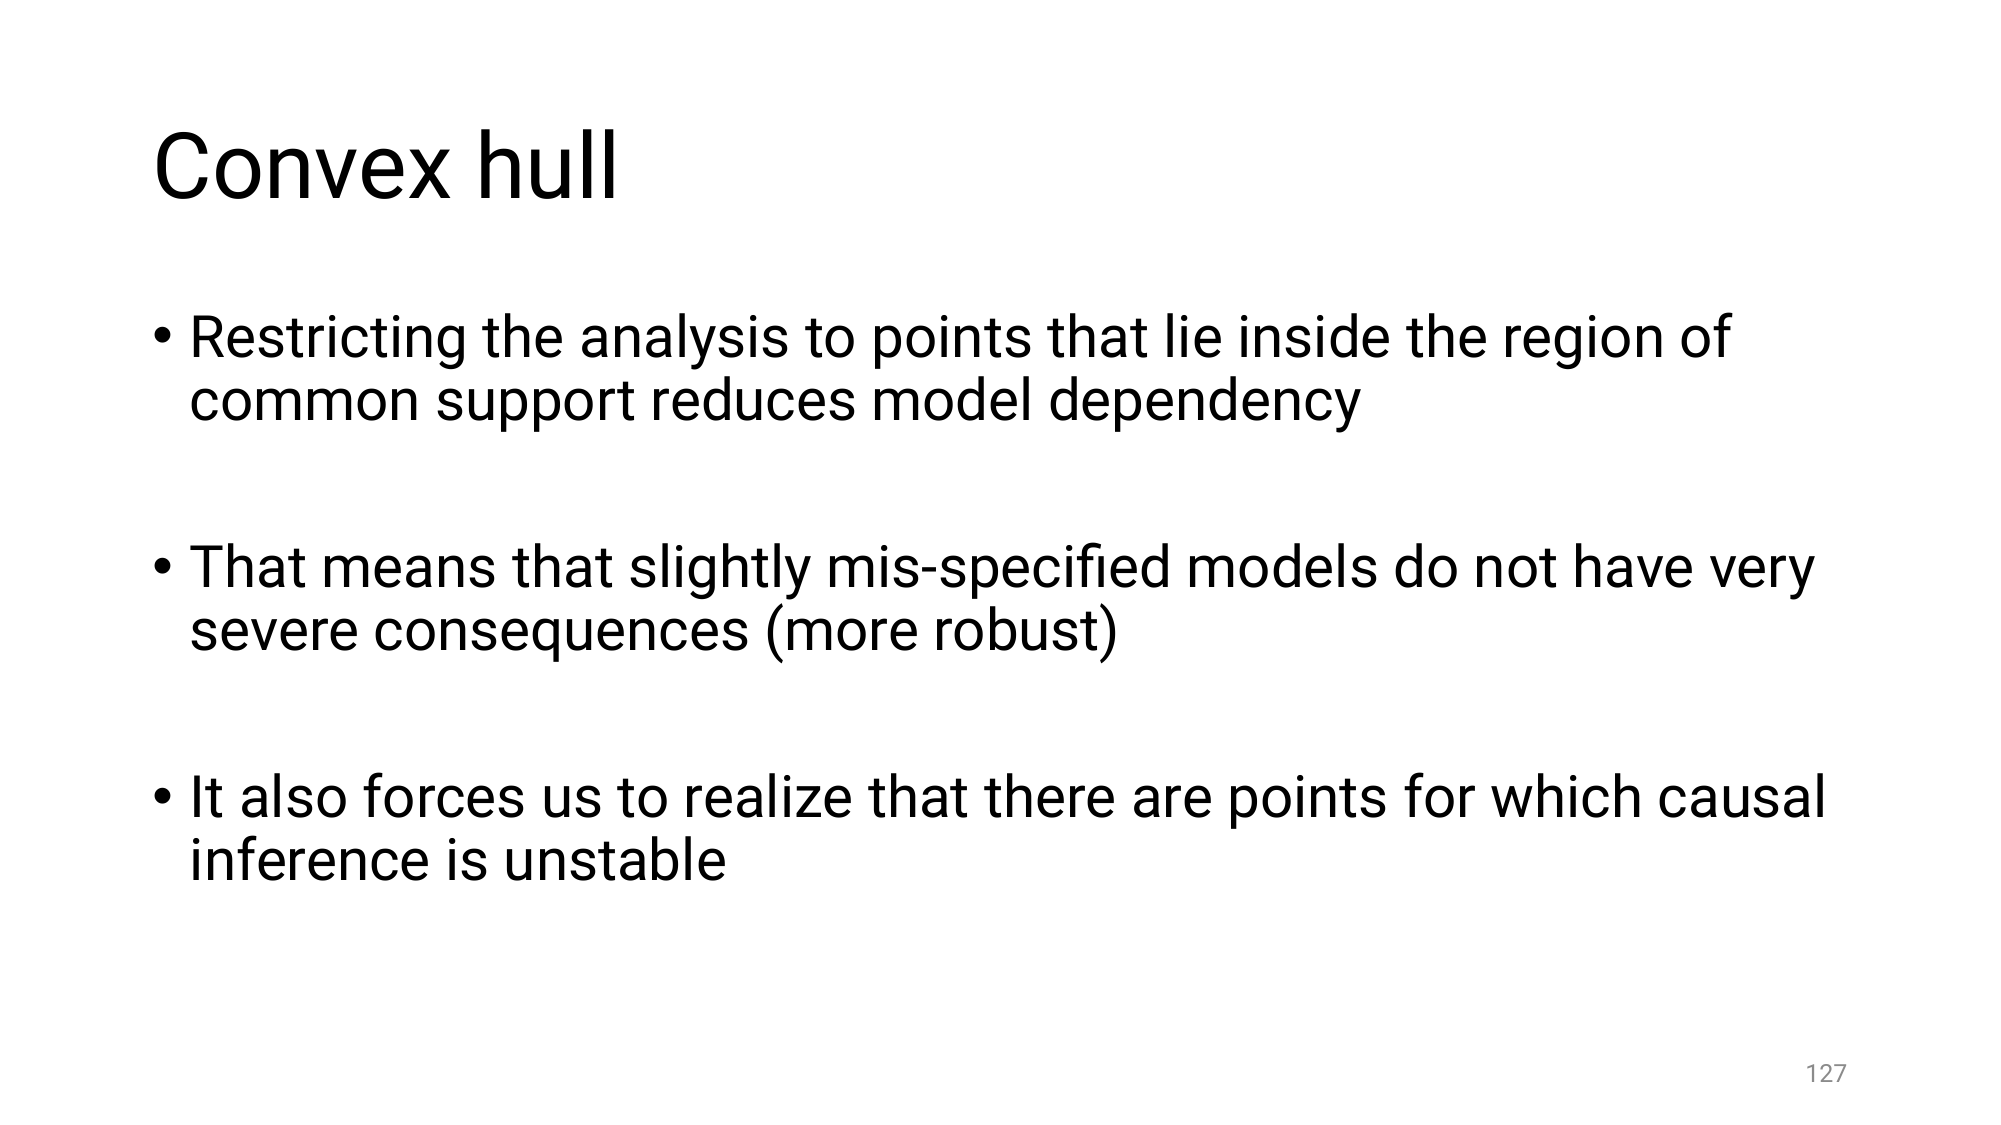

# Convex hull
Restricting the analysis to points that lie inside the region of common support reduces model dependency

That means that slightly mis-specified models do not have very severe consequences (more robust)

It also forces us to realize that there are points for which causal inference is unstable
127